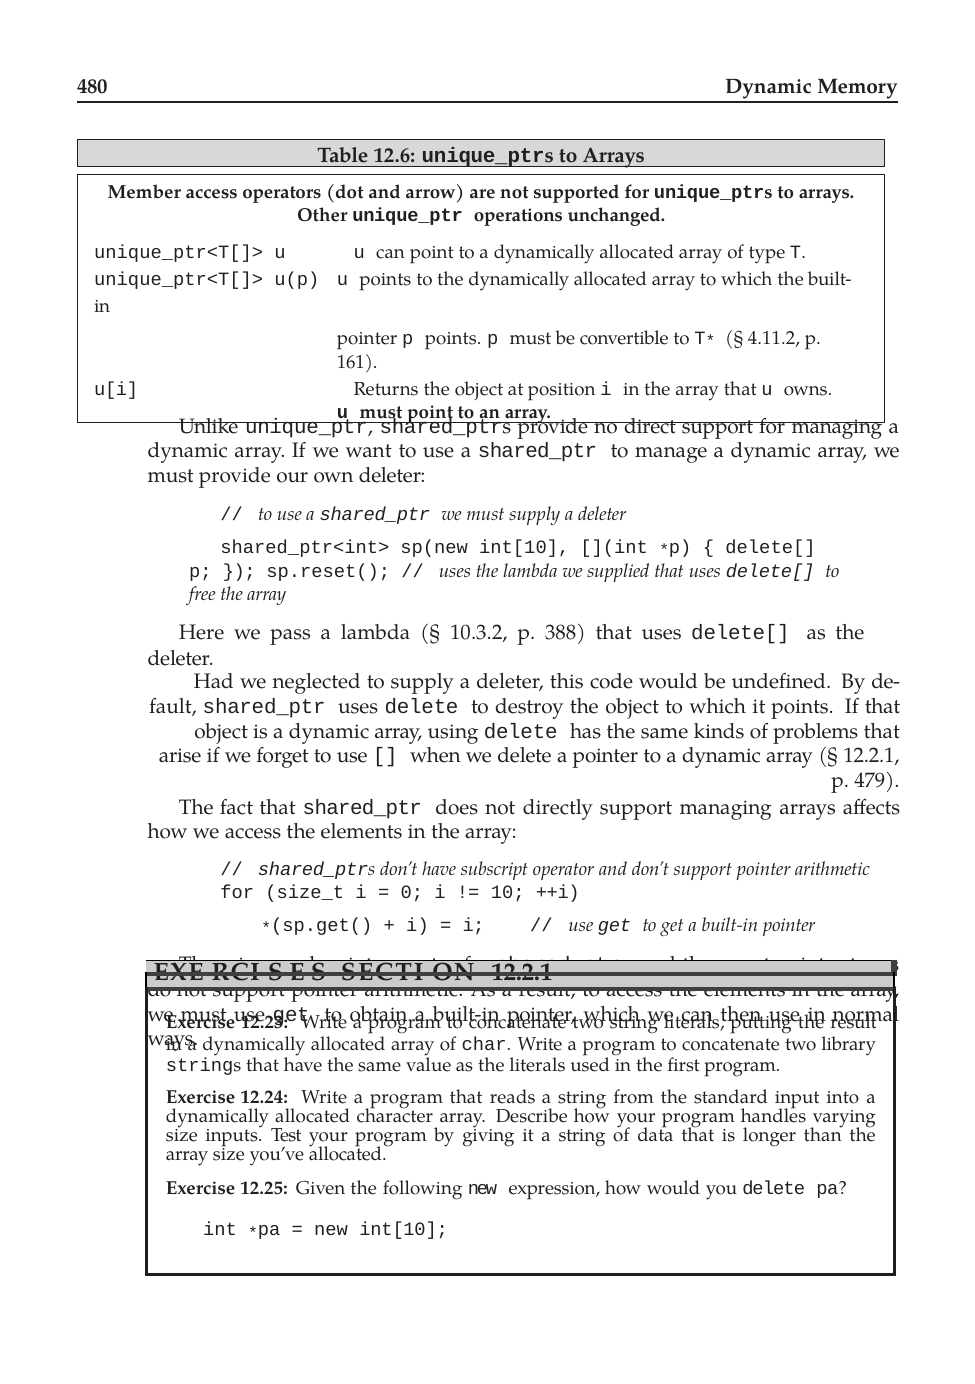

480
Dynamic Memory

Table 12.6: unique_ptrs to Arrays
Member access operators (dot and arrow) are not supported for unique_ptrs to arrays.
Other unique_ptr operations unchanged.
unique_ptr<T[]> u	u can point to a dynamically allocated array of type T. unique_ptr<T[]> u(p) u points to the dynamically allocated array to which the built-in
pointer p points. p must be convertible to T* (§ 4.11.2, p. 161).
u[i]	Returns the object at position i in the array that u owns.
u must point to an array.
Unlike unique_ptr, shared_ptrs provide no direct support for managing a dynamic array. If we want to use a shared_ptr to manage a dynamic array, we must provide our own deleter:
// to use a shared_ptr we must supply a deleter
shared_ptr<int> sp(new int[10], [](int *p) { delete[] p; }); sp.reset(); // uses the lambda we supplied that uses delete[] to free the array
Here we pass a lambda (§ 10.3.2, p. 388) that uses delete[] as the deleter.
Had we neglected to supply a deleter, this code would be undefined. By de- fault, shared_ptr uses delete to destroy the object to which it points. If that object is a dynamic array, using delete has the same kinds of problems that arise if we forget to use [] when we delete a pointer to a dynamic array (§ 12.2.1, p. 479).
The fact that shared_ptr does not directly support managing arrays affects how we access the elements in the array:
// shared_ptrs don’t have subscript operator and don’t support pointer arithmetic
for (size_t i = 0; i != 10; ++i)
*(sp.get() + i) = i;	// use get to get a built-in pointer
There is no subscript operator for shared_ptrs, and the smart pointer types do not support pointer arithmetic. As a result, to access the elements in the array, we must use get to obtain a built-in pointer, which we can then use in normal ways.
|  |
| --- |
| Exe rci s e s Secti on 12.2.1 |
| Exercise 12.23: Write a program to concatenate two string literals, putting the result in a dynamically allocated array of char. Write a program to concatenate two library strings that have the same value as the literals used in the first program. Exercise 12.24: Write a program that reads a string from the standard input into a dynamically allocated character array. Describe how your program handles varying size inputs. Test your program by giving it a string of data that is longer than the array size you’ve allocated. Exercise 12.25: Given the following new expression, how would you delete pa? int \*pa = new int[10]; |